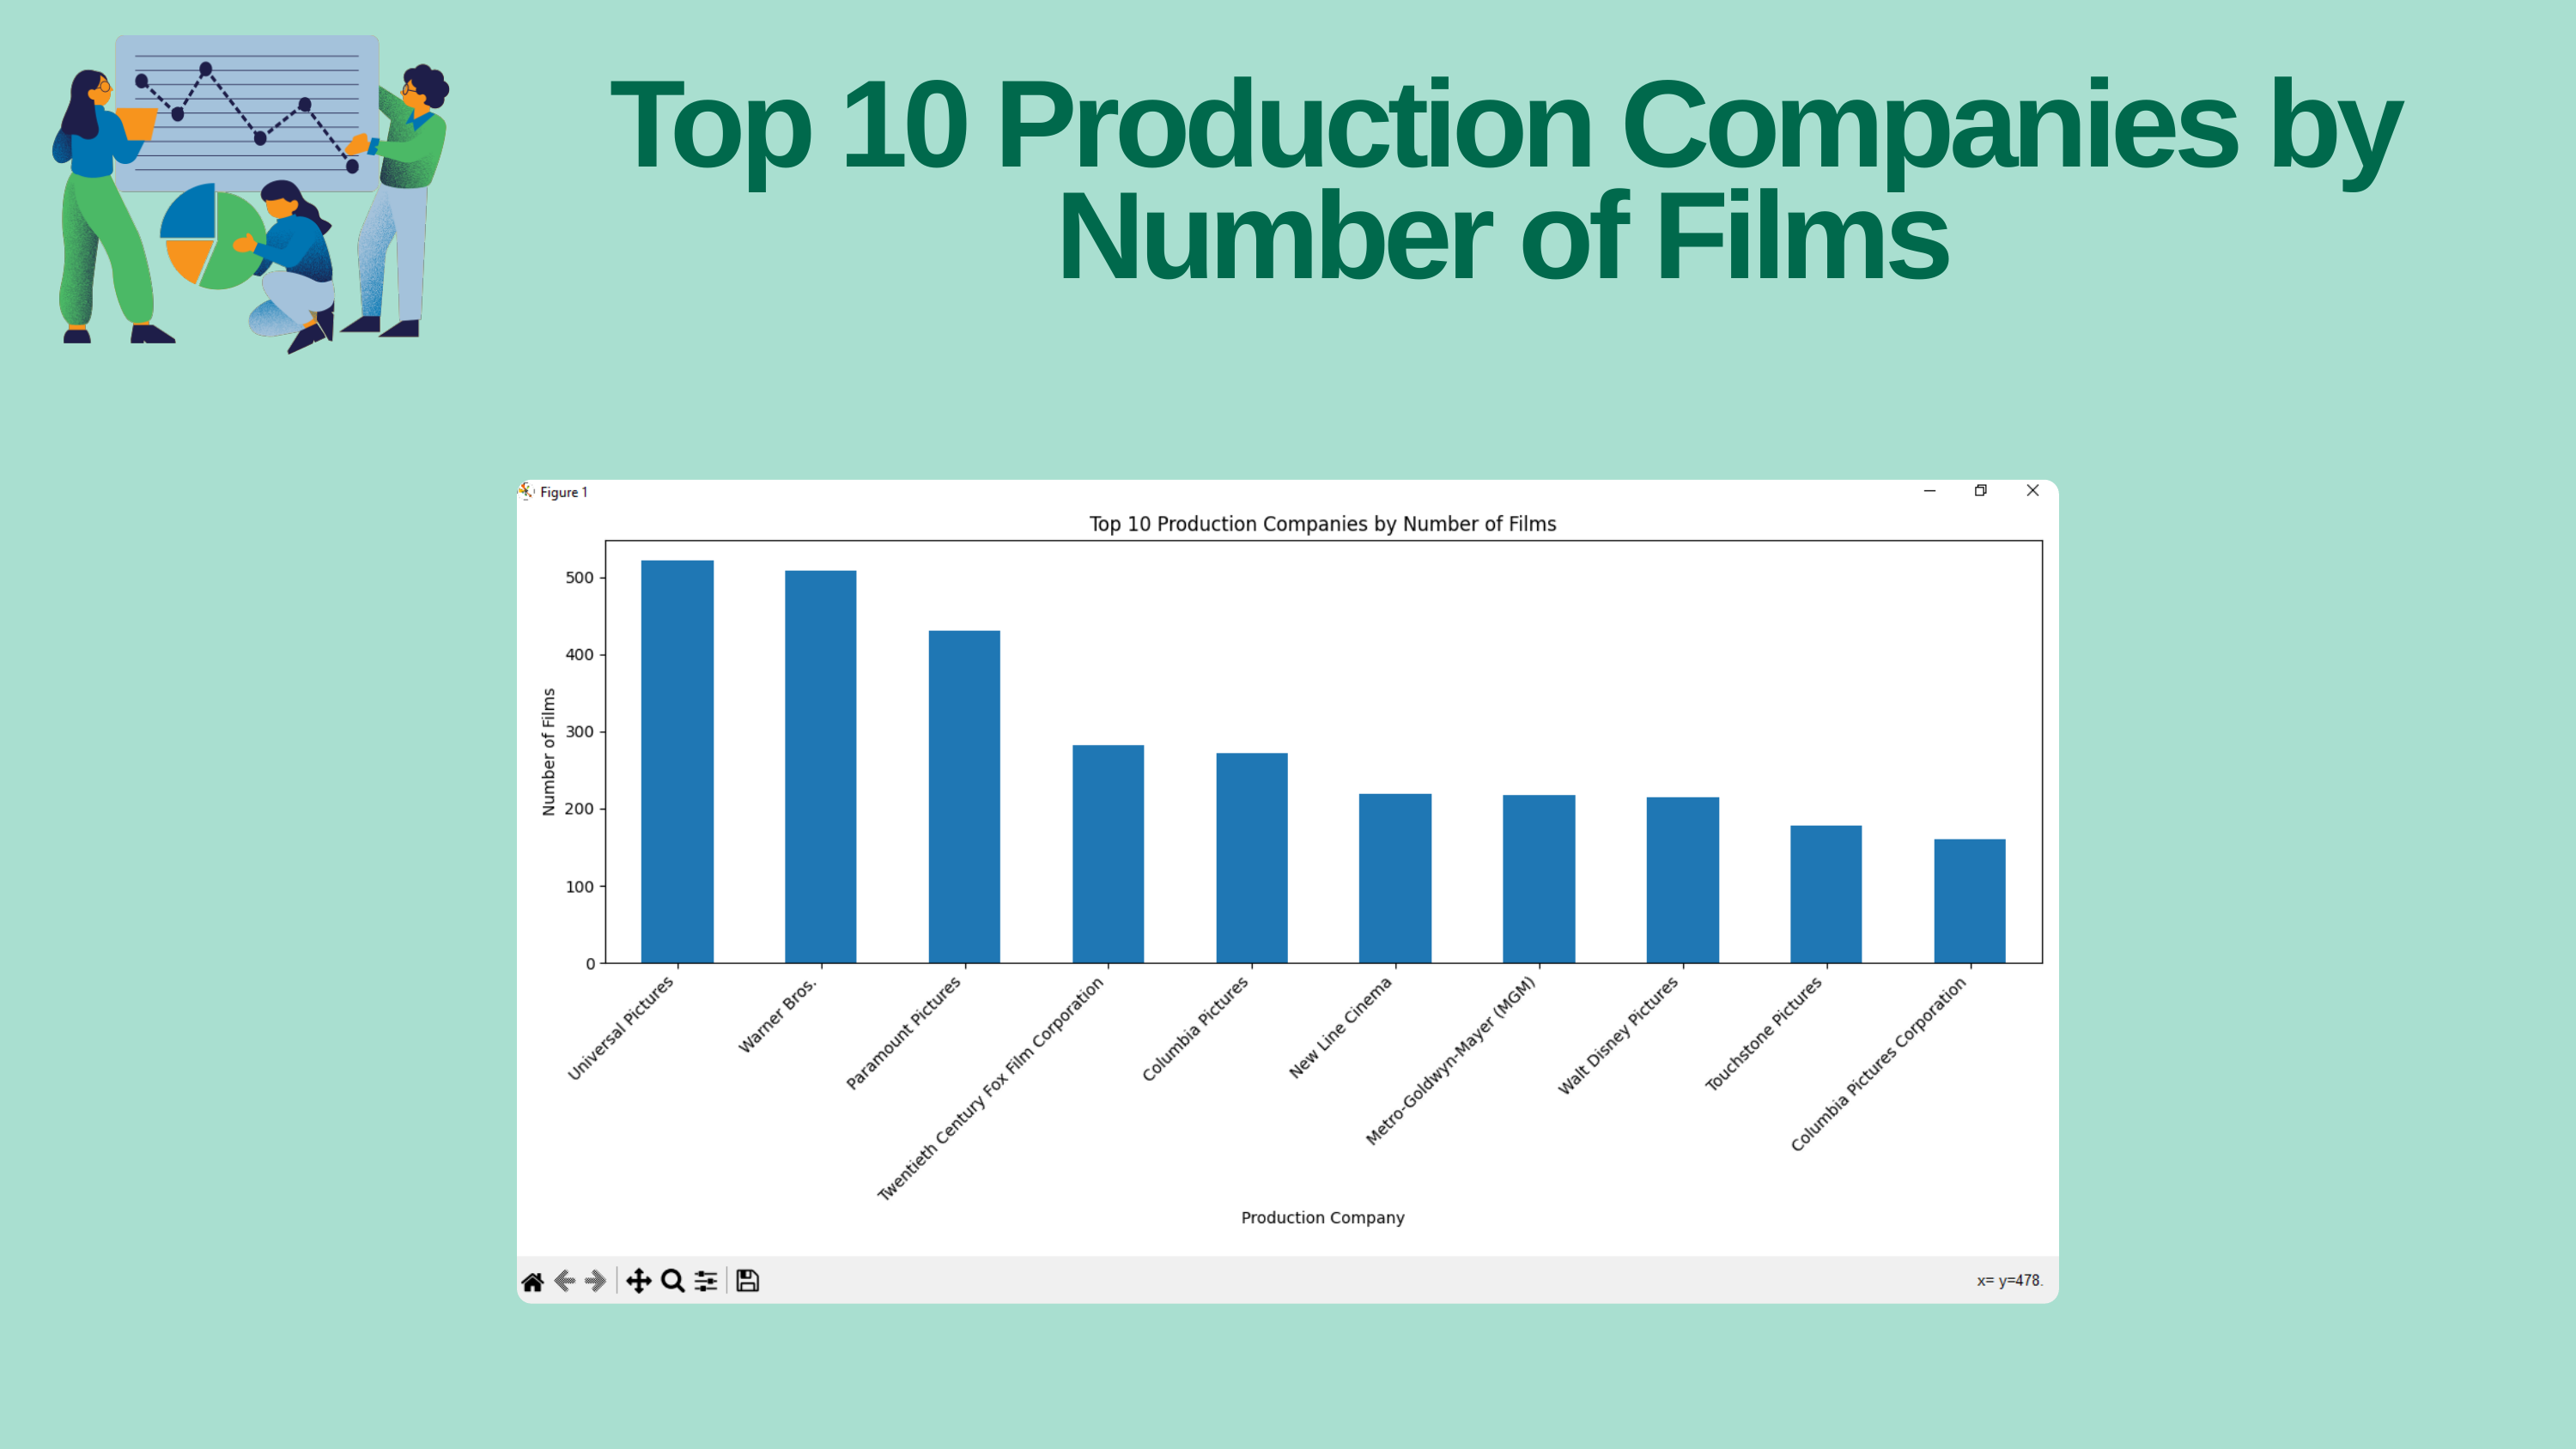

Top 10 Production Companies by Number of Films